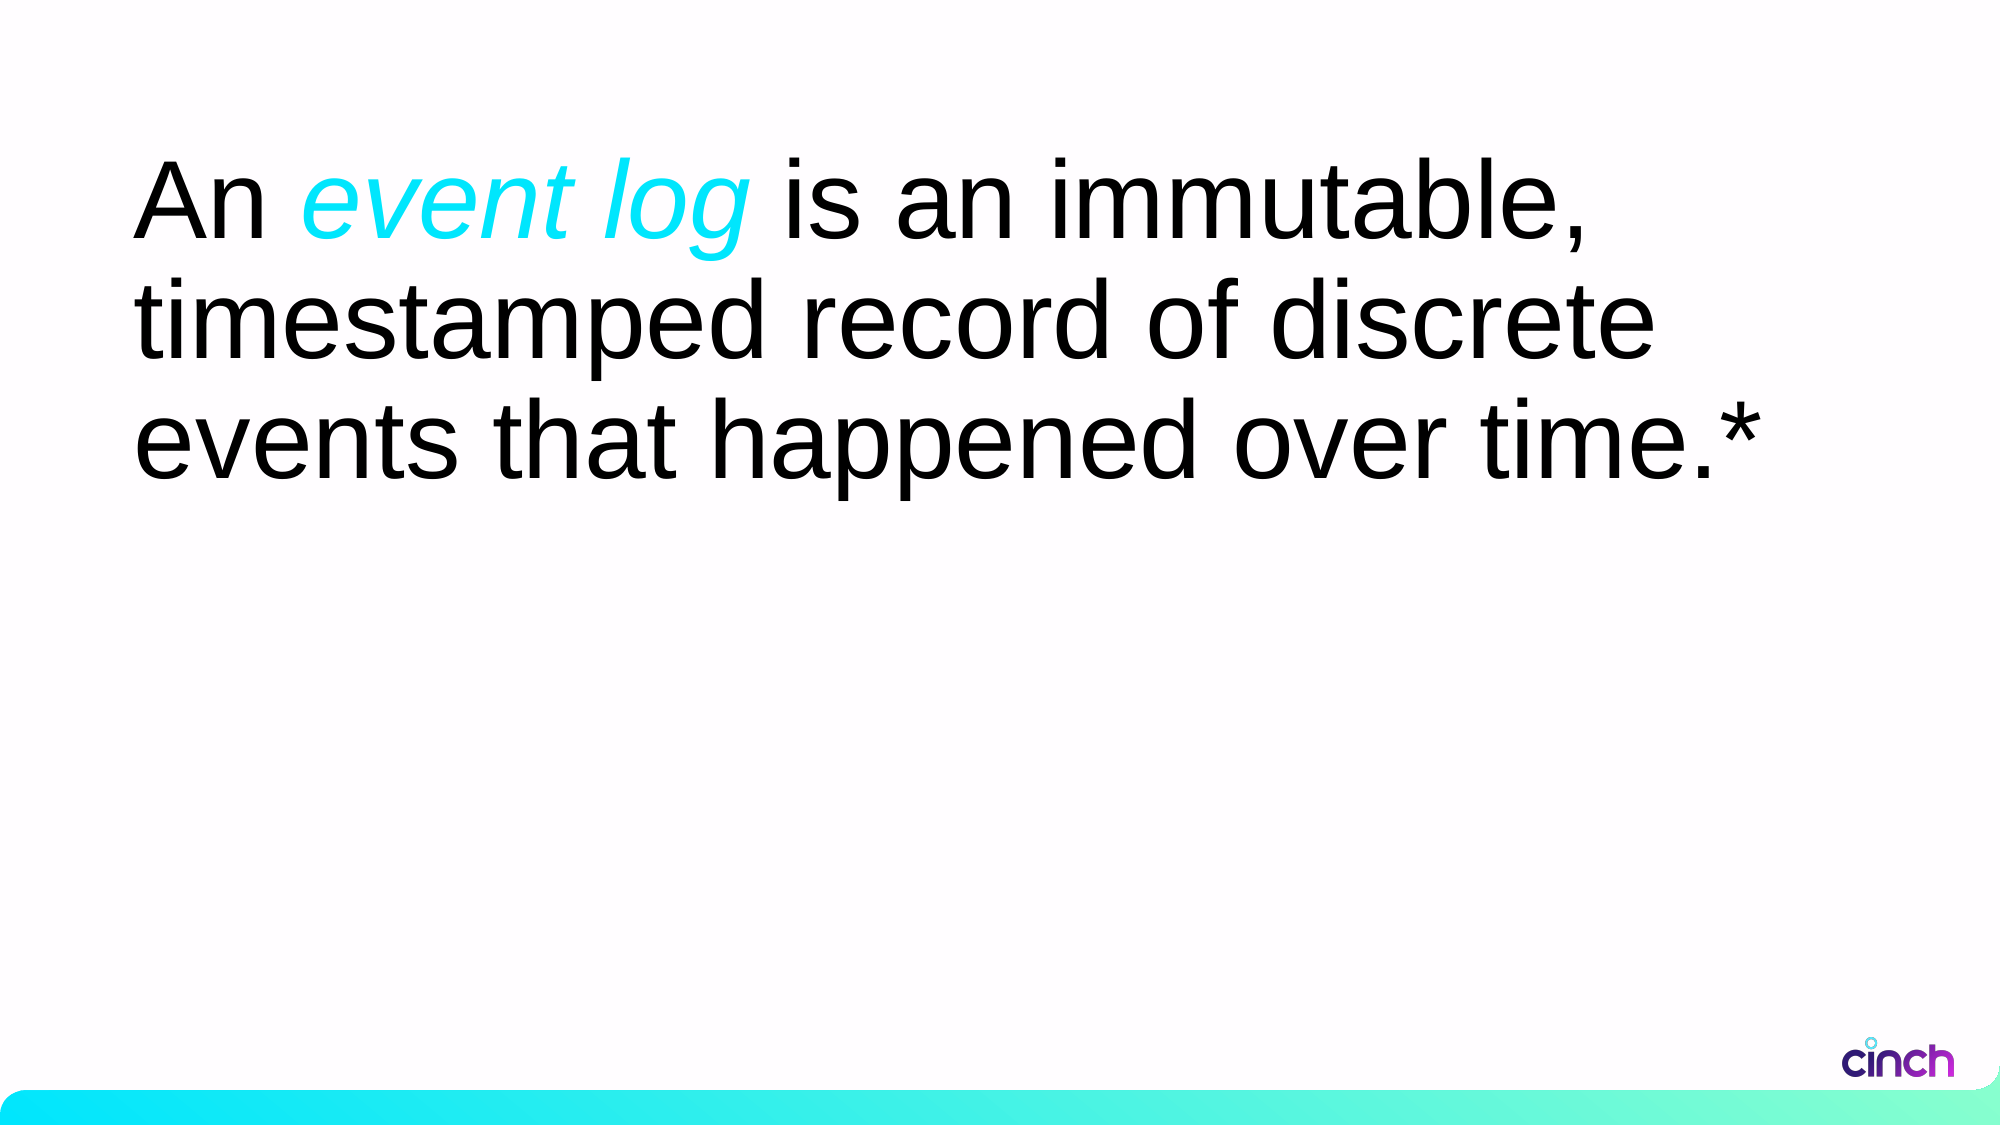

# An event log is an immutable, timestamped record of discrete events that happened over time.*